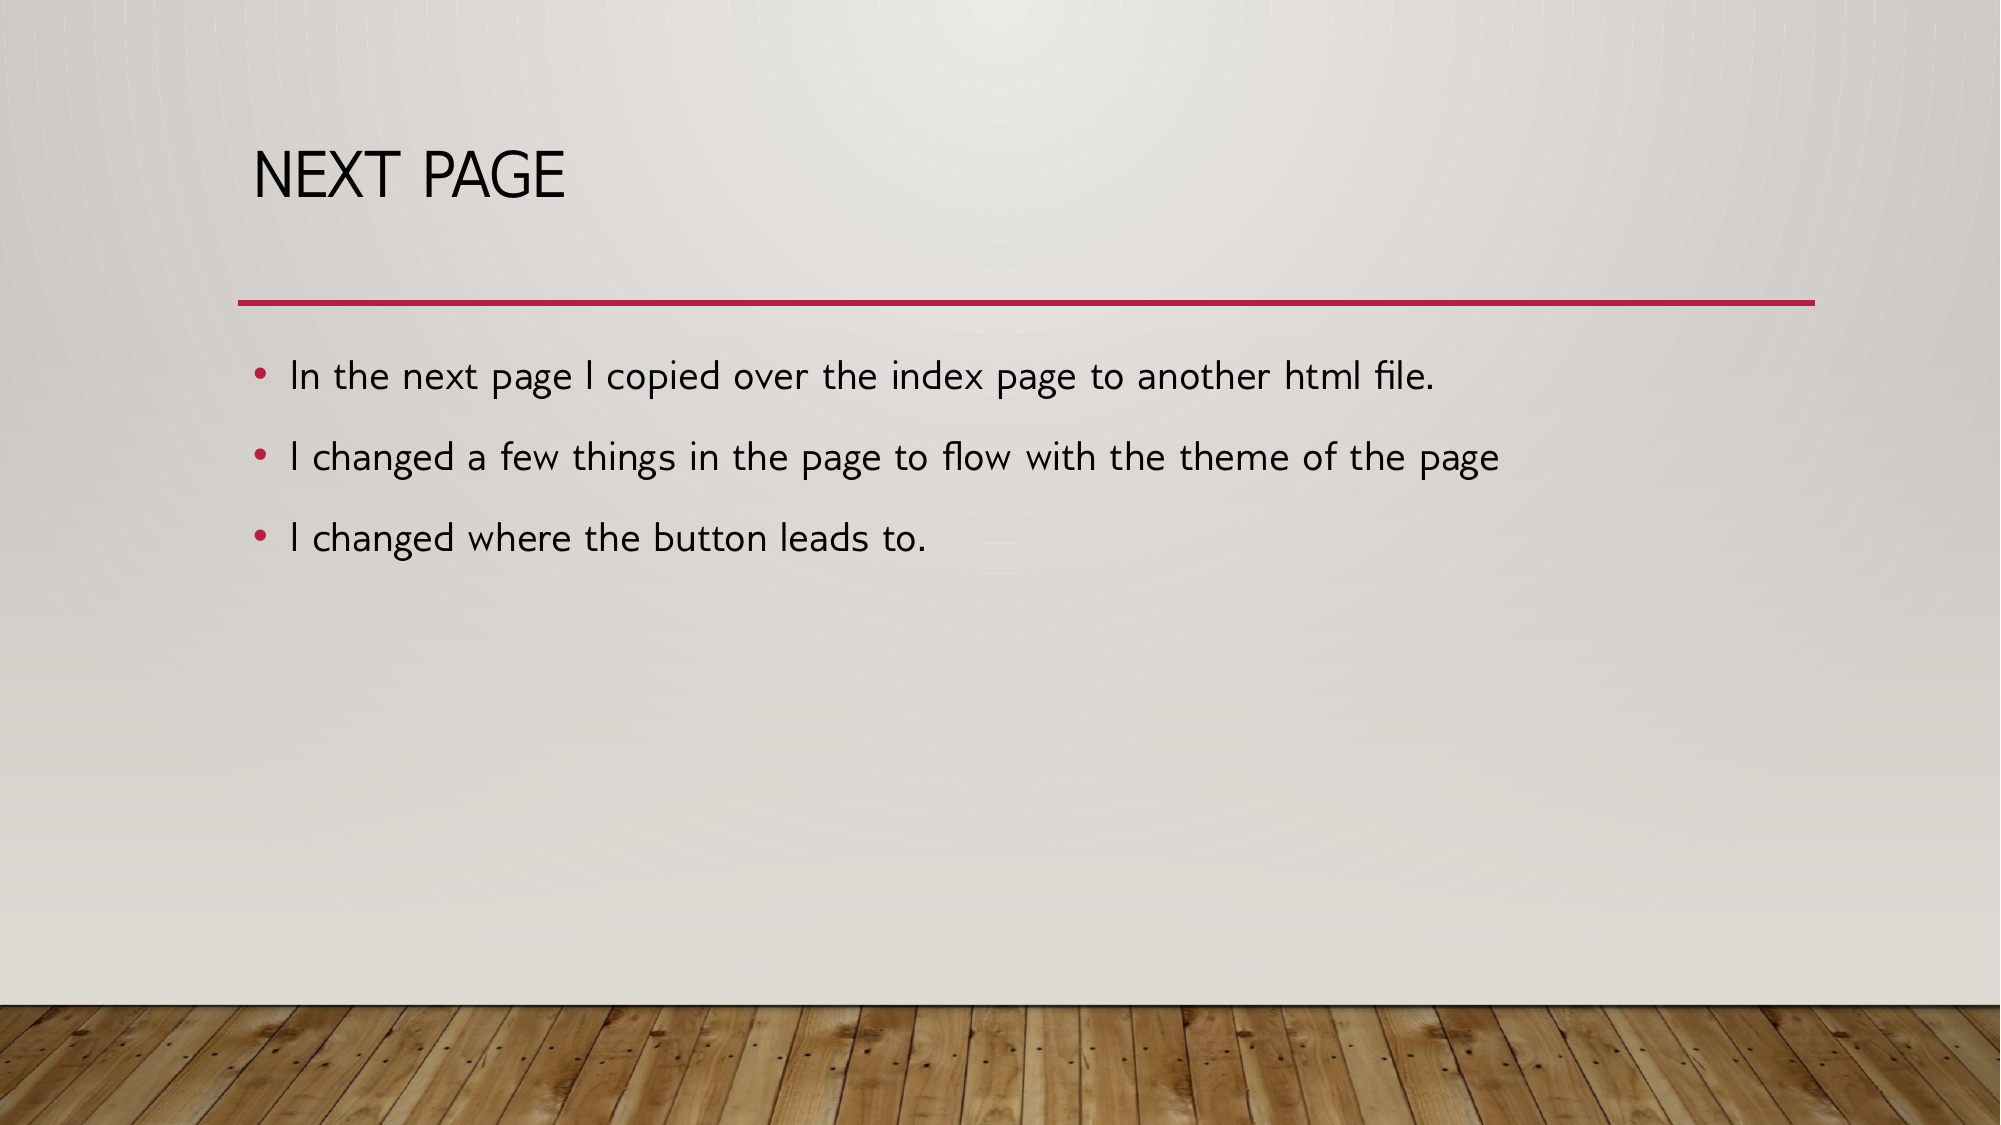

# Next page
In the next page I copied over the index page to another html file.
I changed a few things in the page to flow with the theme of the page
I changed where the button leads to.